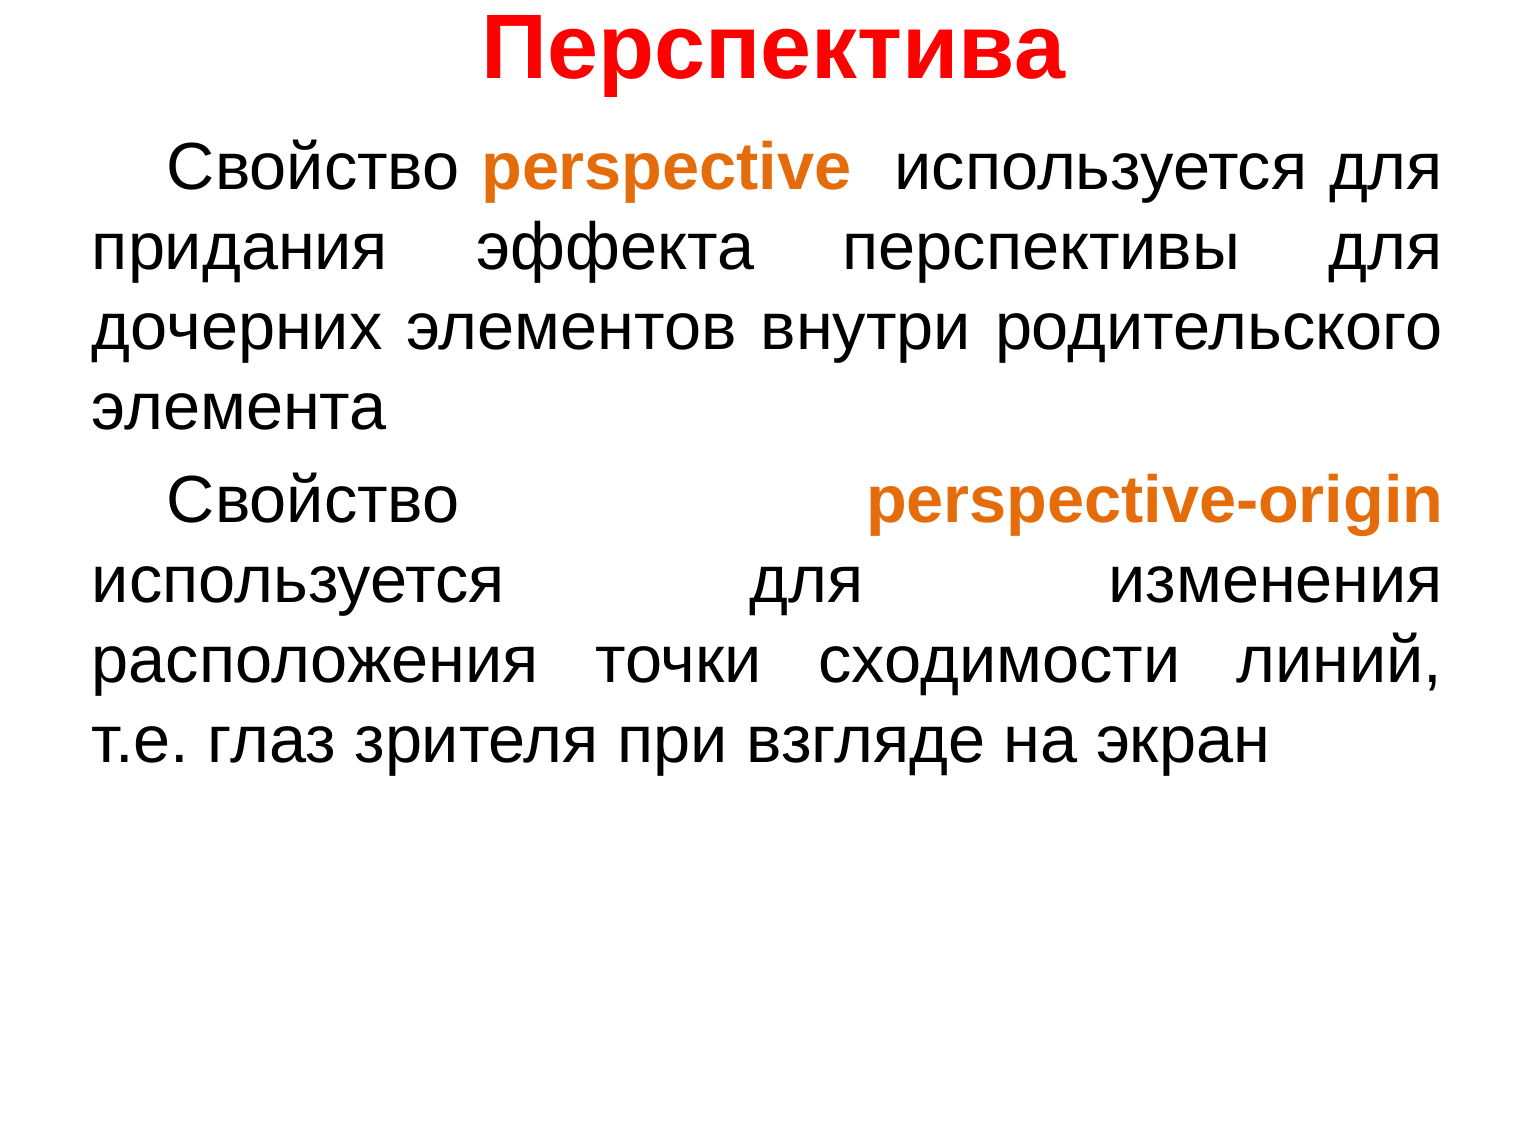

# Перспектива
Свойство perspective  используется для придания эффекта перспективы для дочерних элементов внутри родительского элемента
Свойство perspective-origin используется для изменения расположения точки сходимости линий, т.е. глаз зрителя при взгляде на экран